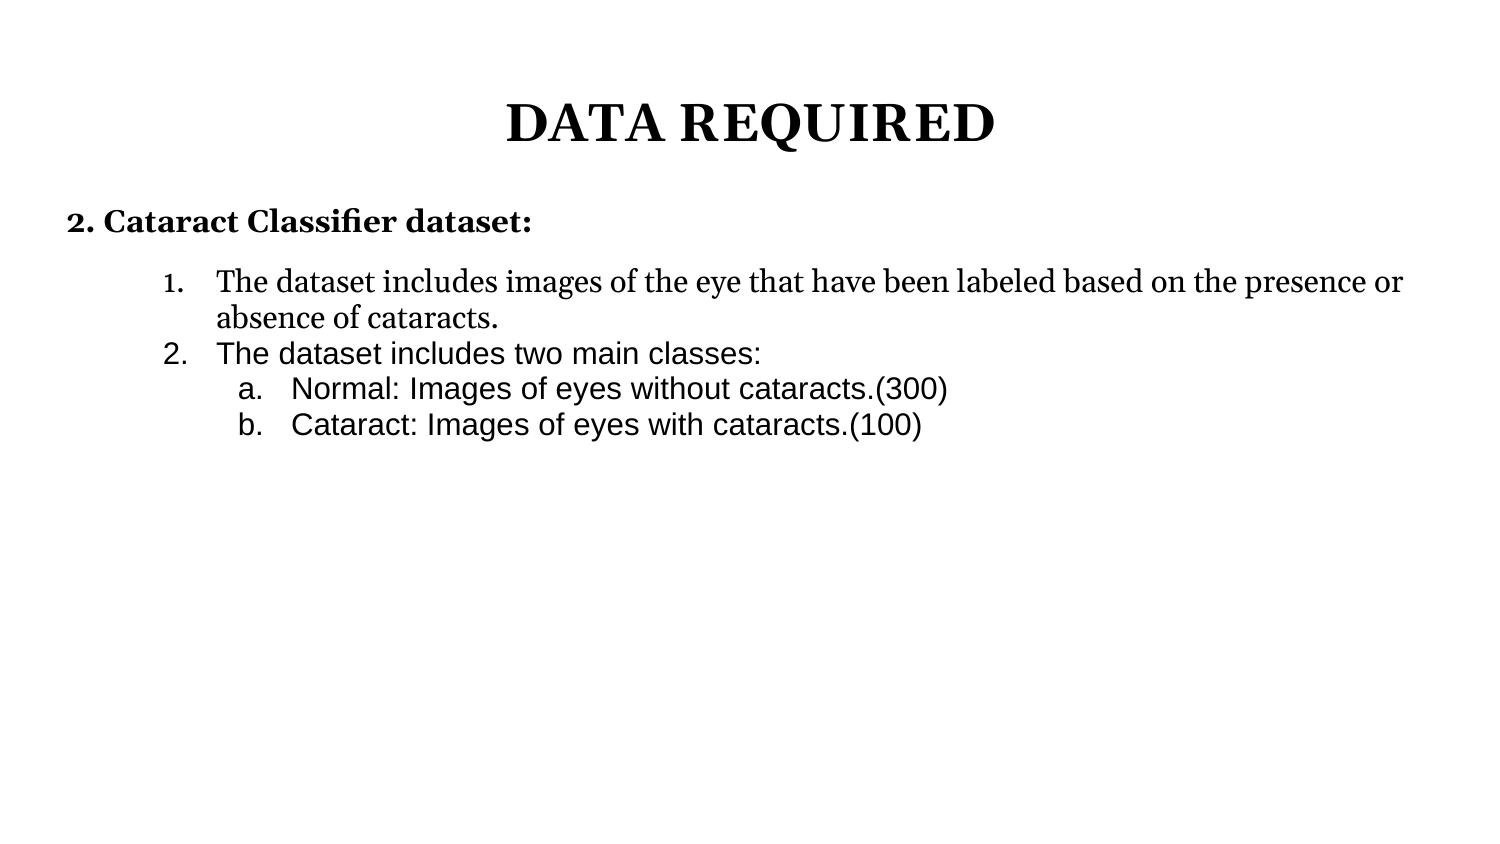

# DATA REQUIRED

2. Cataract Classifier dataset:
The dataset includes images of the eye that have been labeled based on the presence or absence of cataracts.
The dataset includes two main classes:
Normal: Images of eyes without cataracts.(300)
Cataract: Images of eyes with cataracts.(100)